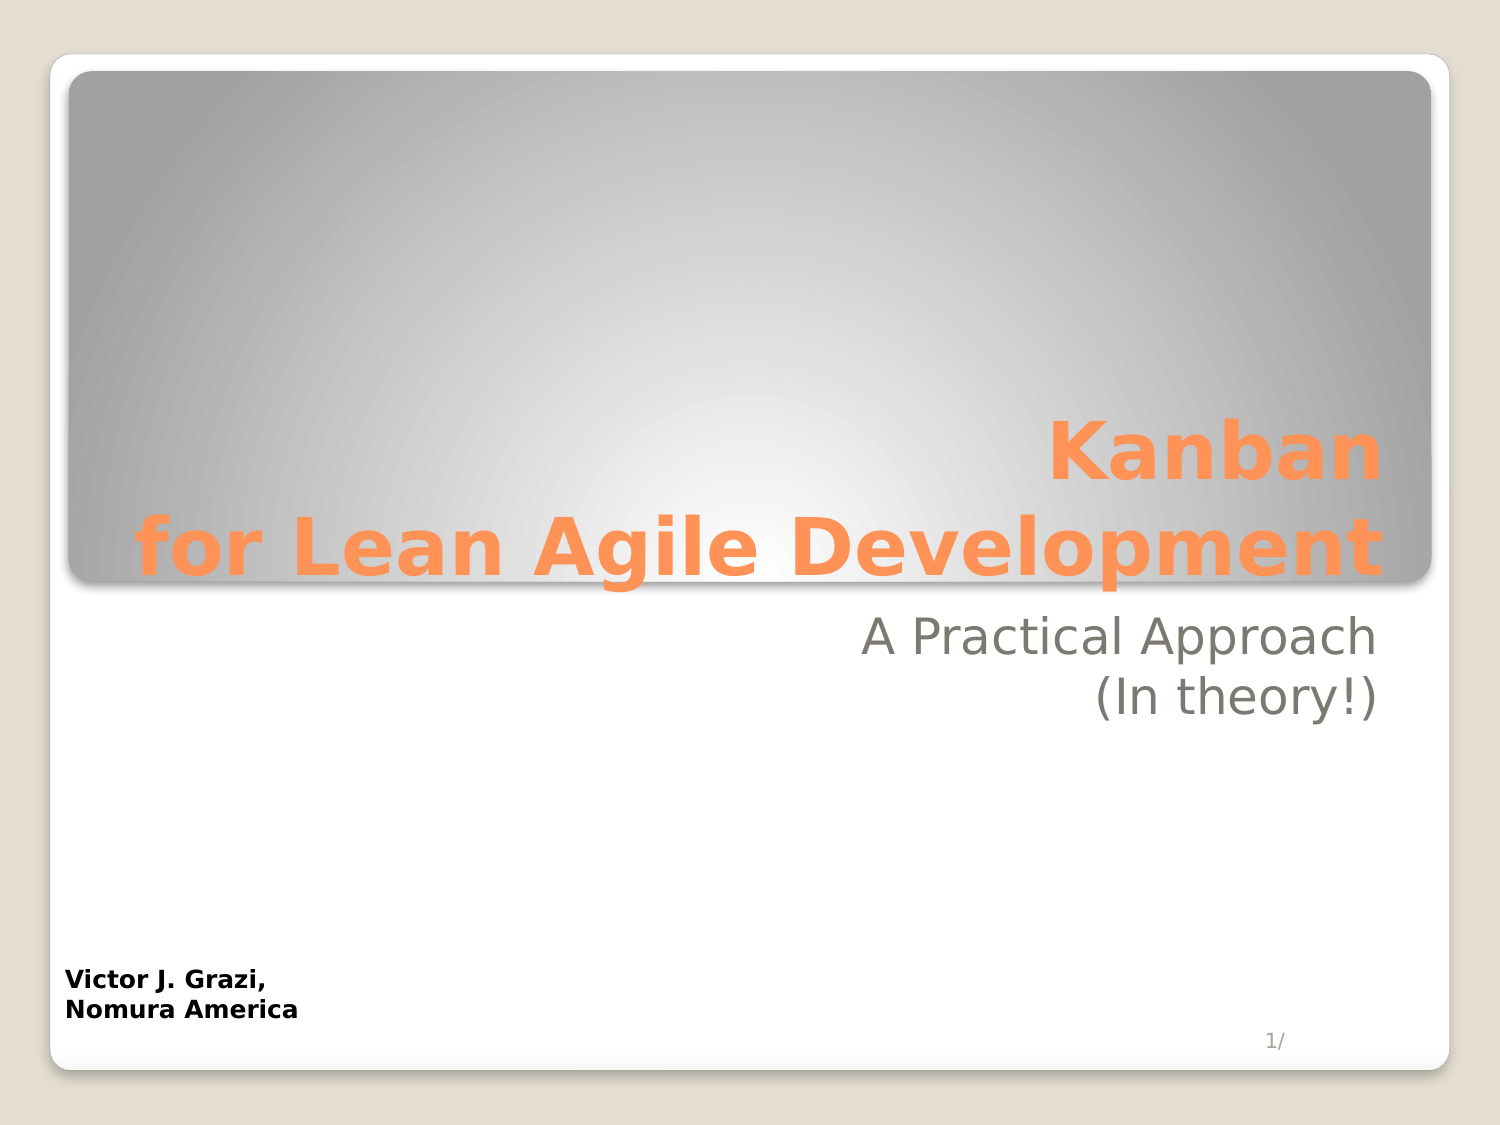

# Kanban for Lean Agile Development
A Practical Approach
(In theory!)
Victor J. Grazi,
Nomura America
1